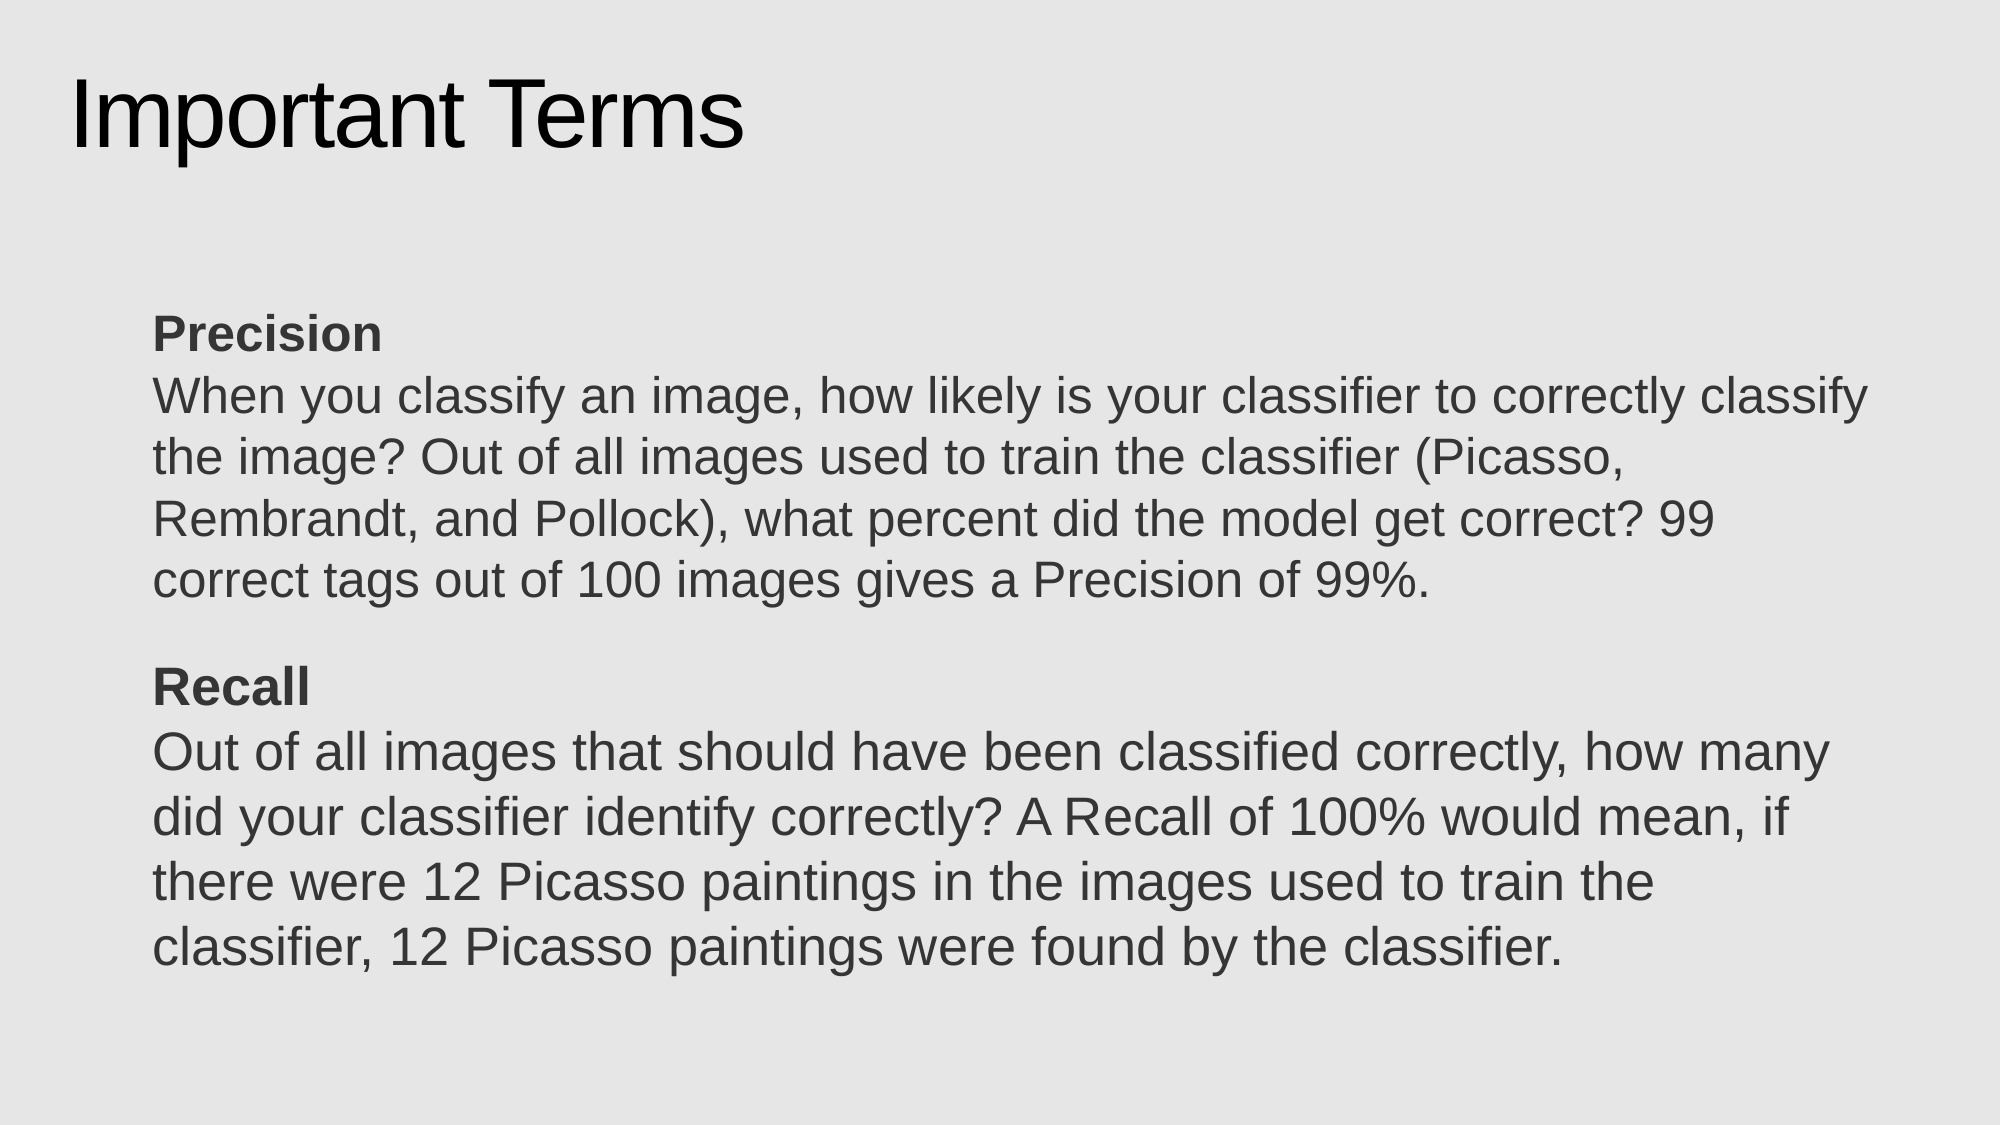

# Important Terms

Precision
When you classify an image, how likely is your classifier to correctly classify the image? Out of all images used to train the classifier (Picasso, Rembrandt, and Pollock), what percent did the model get correct? 99 correct tags out of 100 images gives a Precision of 99%.
Recall
Out of all images that should have been classified correctly, how many did your classifier identify correctly? A Recall of 100% would mean, if there were 12 Picasso paintings in the images used to train the classifier, 12 Picasso paintings were found by the classifier.